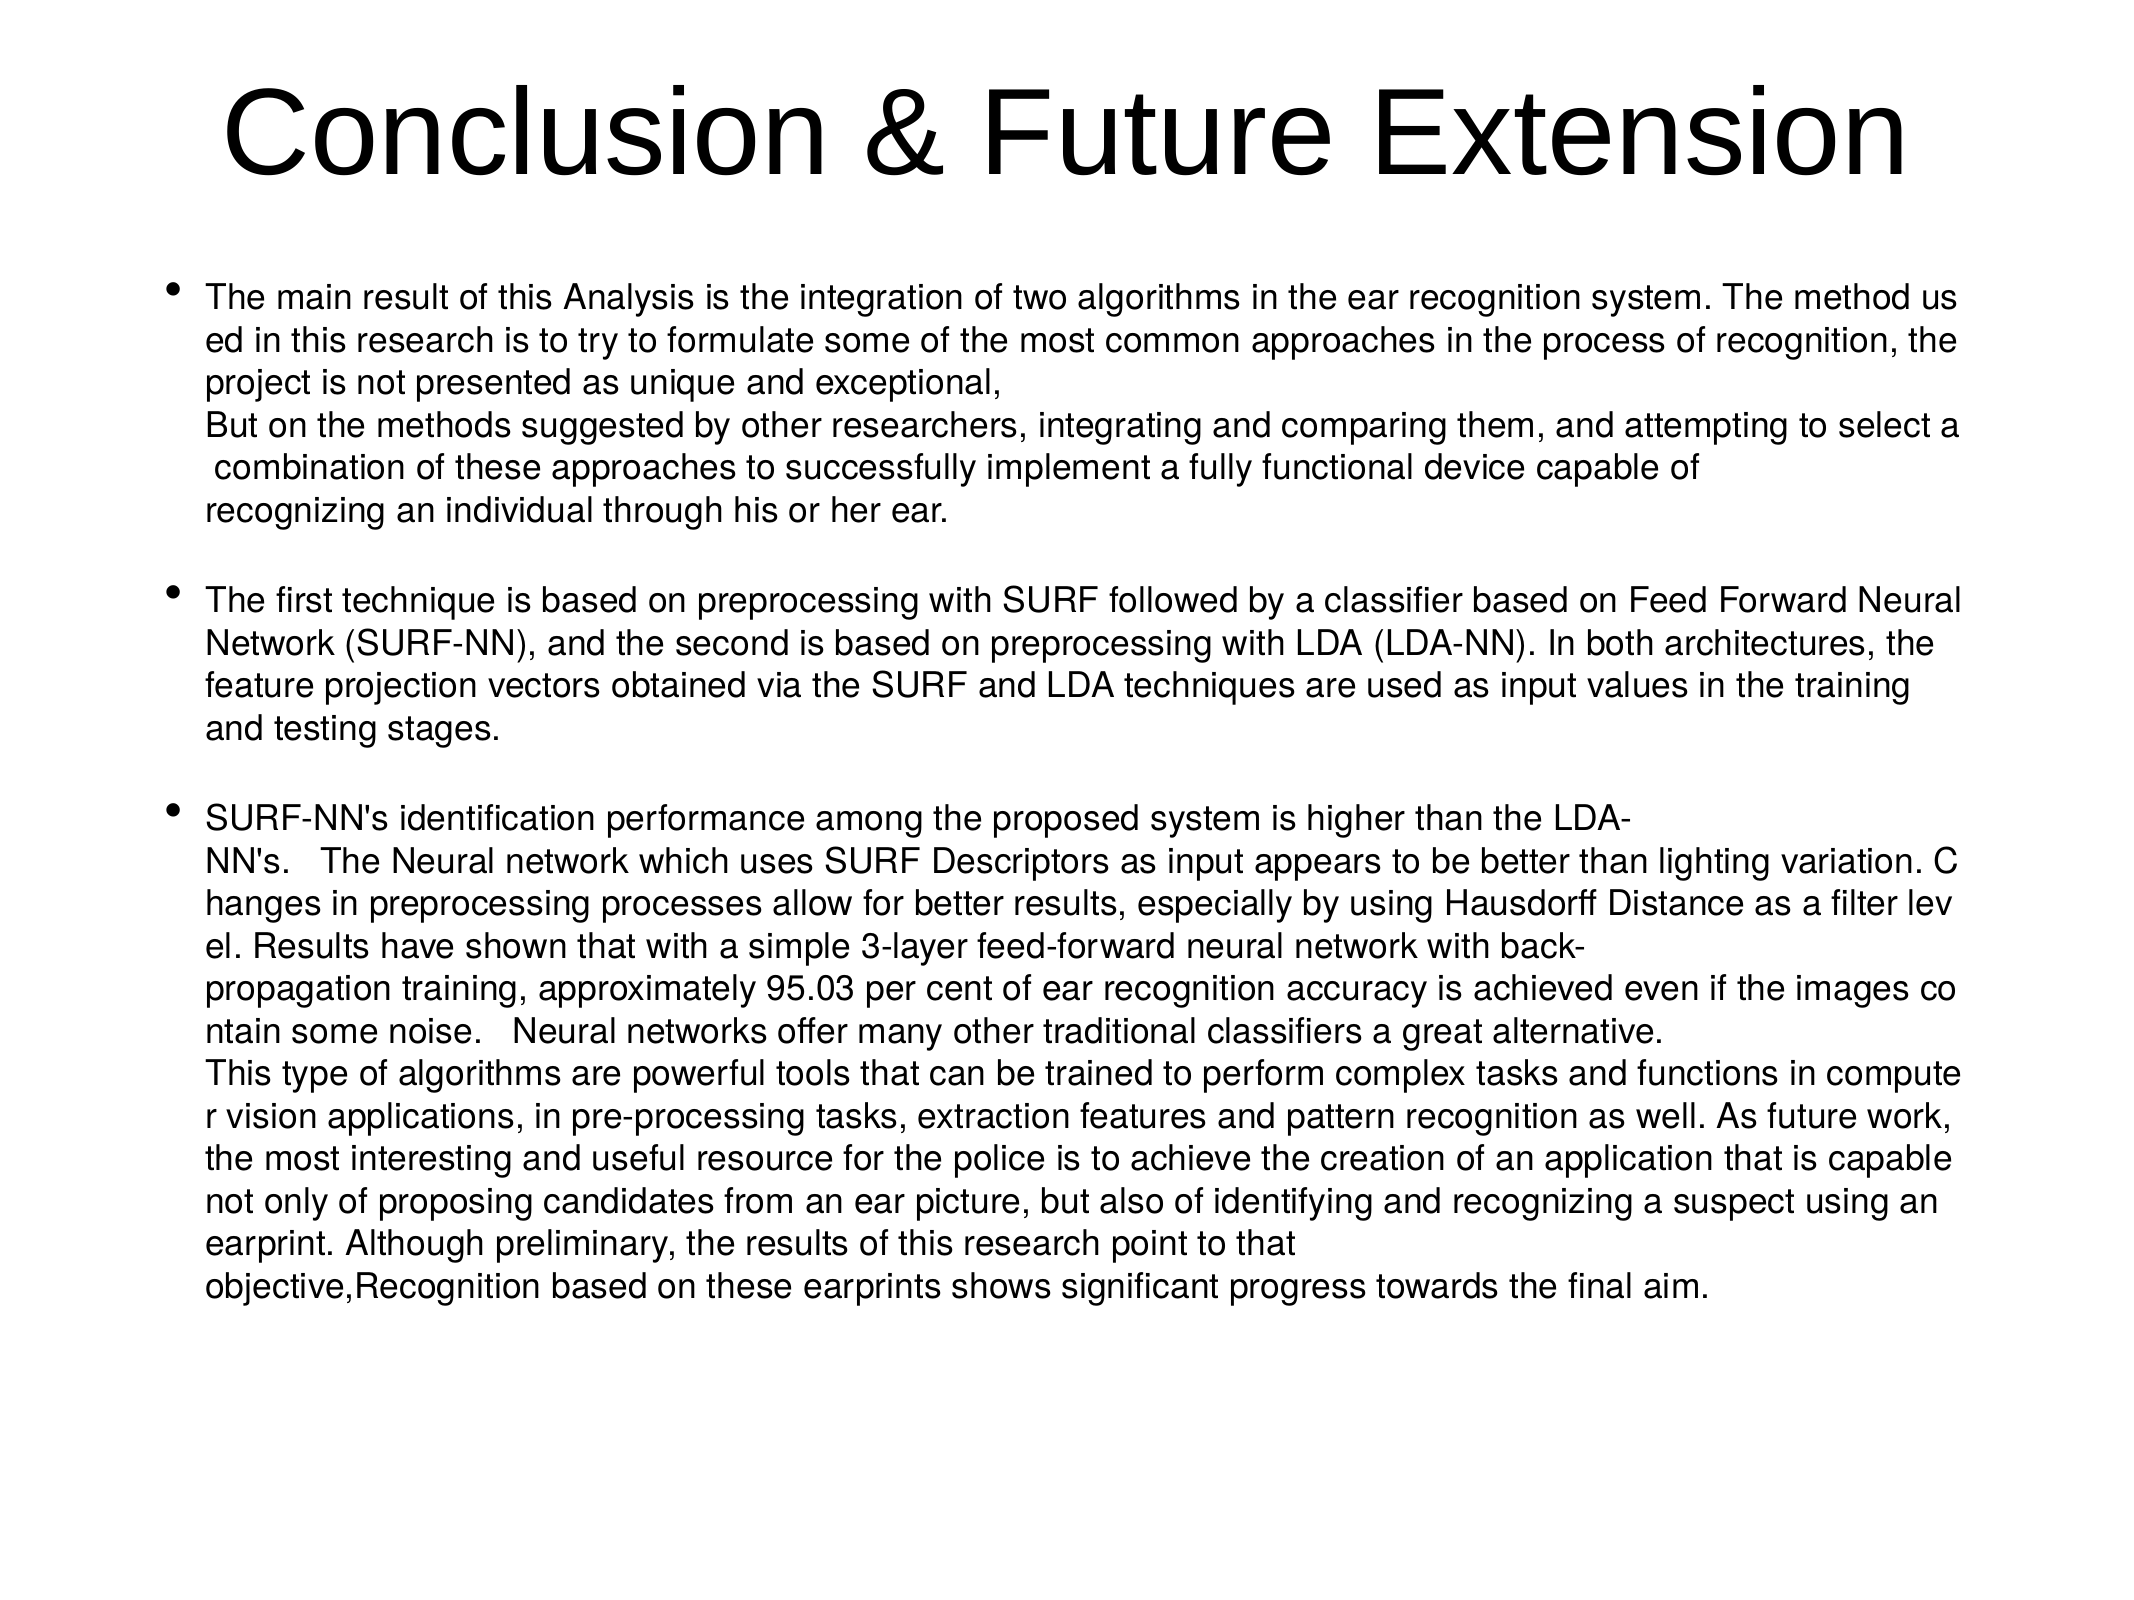

# Conclusion & Future Extension
The main result of this Analysis is the integration of two algorithms in the ear recognition system. The method used in this research is to try to formulate some of the most common approaches in the process of recognition, the project is not presented as unique and exceptional, But on the methods suggested by other researchers, integrating and comparing them, and attempting to select a combination of these approaches to successfully implement a fully functional device capable of  recognizing an individual through his or her ear.
The first technique is based on preprocessing with SURF followed by a classifier based on Feed Forward Neural Network (SURF-NN), and the second is based on preprocessing with LDA (LDA-NN). In both architectures, the feature projection vectors obtained via the SURF and LDA techniques are used as input values in the training and testing stages.
SURF-NN's identification performance among the proposed system is higher than the LDA-NN's.   The Neural network which uses SURF Descriptors as input appears to be better than lighting variation. Changes in preprocessing processes allow for better results, especially by using Hausdorff Distance as a filter level. Results have shown that with a simple 3-layer feed-forward neural network with back-propagation training, approximately 95.03 per cent of ear recognition accuracy is achieved even if the images contain some noise.   Neural networks offer many other traditional classifiers a great alternative. This type of algorithms are powerful tools that can be trained to perform complex tasks and functions in computer vision applications, in pre-processing tasks, extraction features and pattern recognition as well. As future work, the most interesting and useful resource for the police is to achieve the creation of an application that is capable not only of proposing candidates from an ear picture, but also of identifying and recognizing a suspect using an earprint. Although preliminary, the results of this research point to that objective,Recognition based on these earprints shows significant progress towards the final aim.